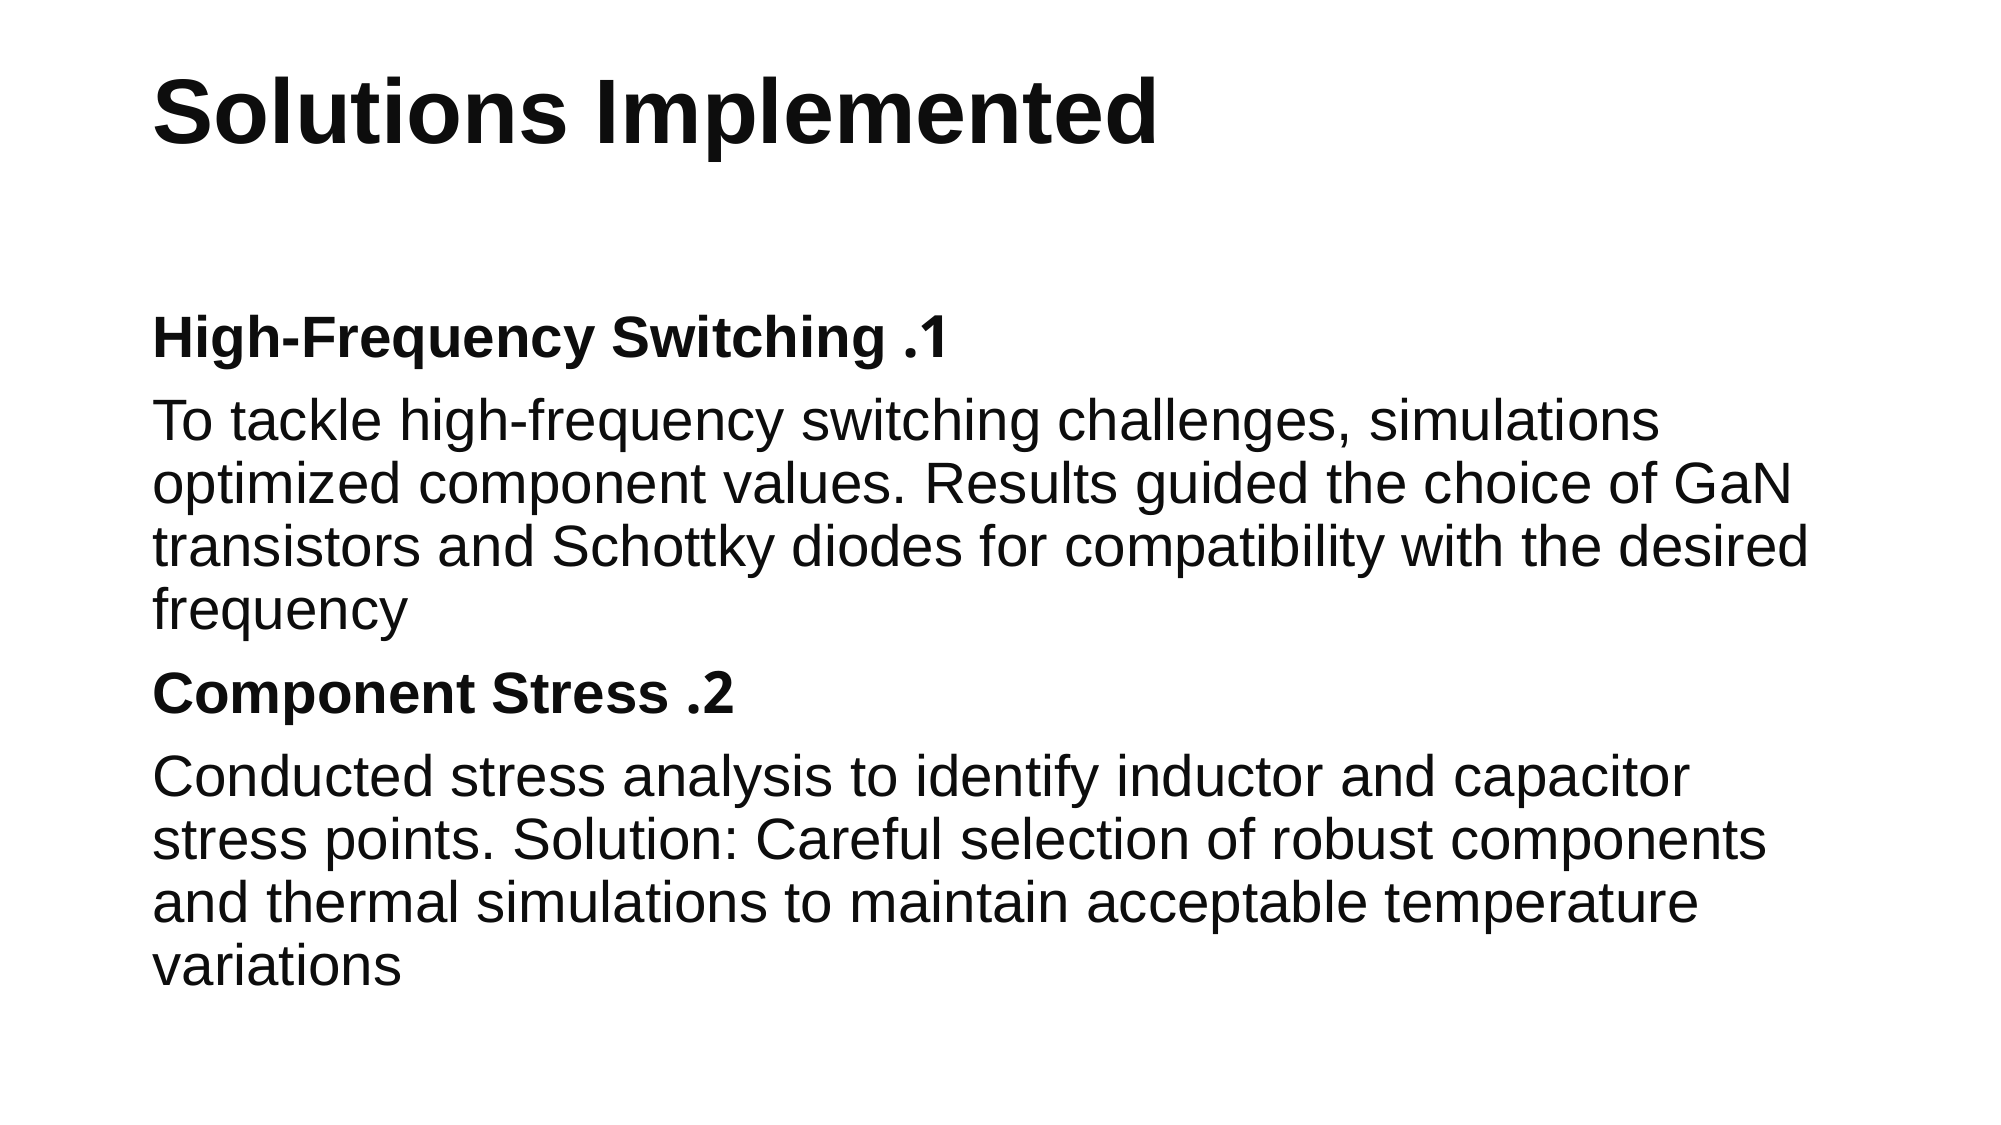

# Solutions Implemented
1. High-Frequency Switching
To tackle high-frequency switching challenges, simulations optimized component values. Results guided the choice of GaN transistors and Schottky diodes for compatibility with the desired frequency
2. Component Stress
Conducted stress analysis to identify inductor and capacitor stress points. Solution: Careful selection of robust components and thermal simulations to maintain acceptable temperature variations